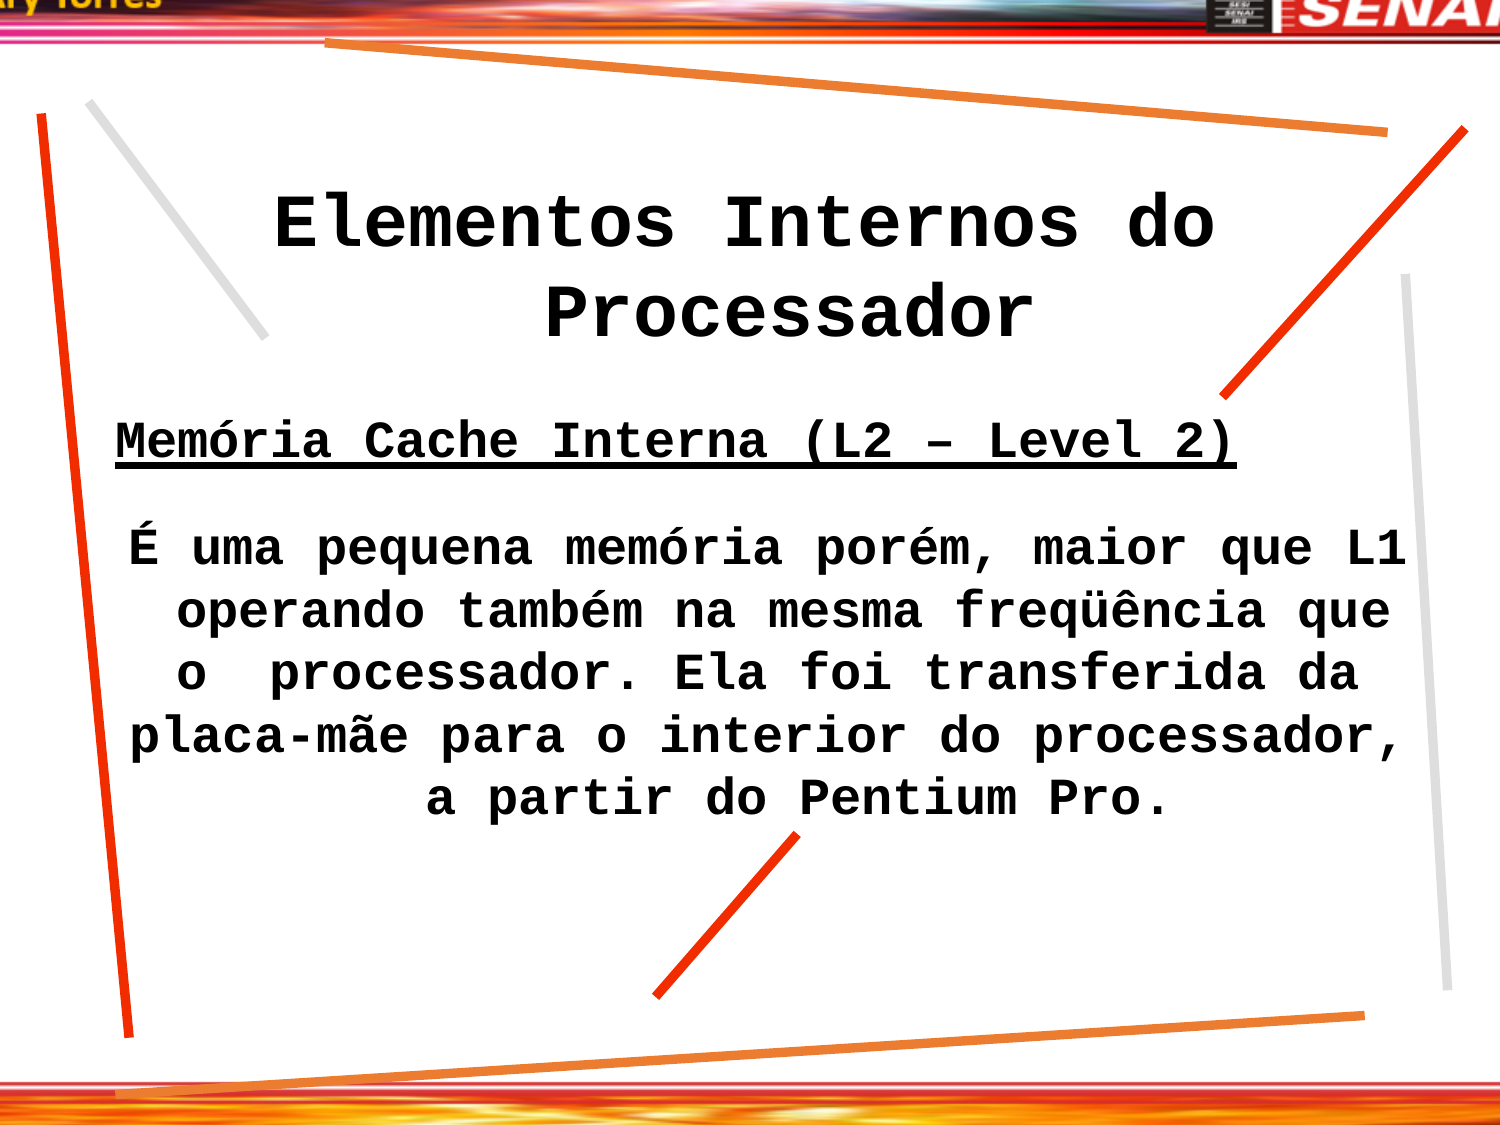

# Elementos Internos do  Processador
Memória Cache Interna (L2 – Level 2)
É uma pequena memória porém, maior que L1  operando também na mesma freqüência que o  processador. Ela foi transferida da
placa-mãe para o interior do processador,   a partir do Pentium Pro.